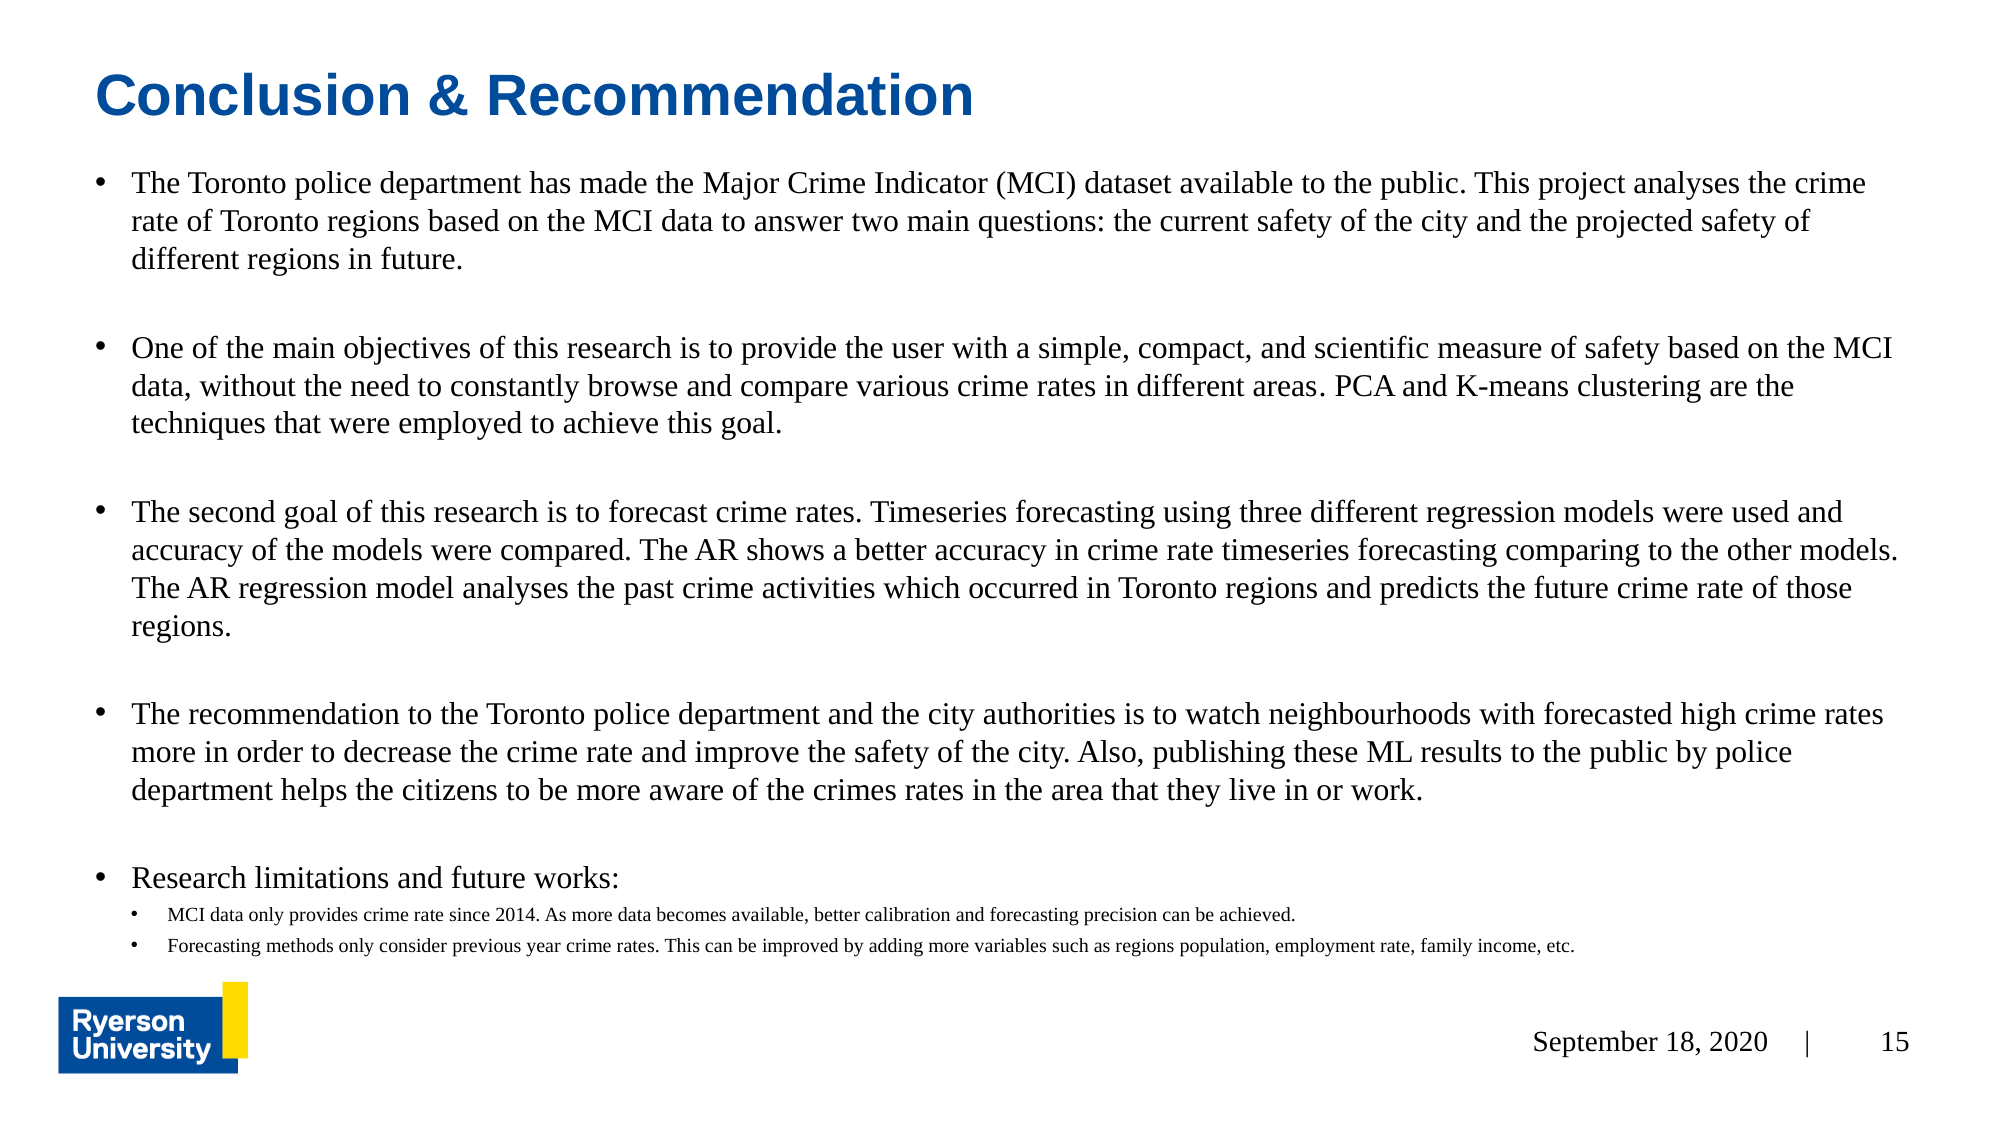

# Conclusion & Recommendation
The Toronto police department has made the Major Crime Indicator (MCI) dataset available to the public. This project analyses the crime rate of Toronto regions based on the MCI data to answer two main questions: the current safety of the city and the projected safety of different regions in future.

One of the main objectives of this research is to provide the user with a simple, compact, and scientific measure of safety based on the MCI data, without the need to constantly browse and compare various crime rates in different areas. PCA and K-means clustering are the techniques that were employed to achieve this goal.

The second goal of this research is to forecast crime rates. Timeseries forecasting using three different regression models were used and accuracy of the models were compared. The AR shows a better accuracy in crime rate timeseries forecasting comparing to the other models. The AR regression model analyses the past crime activities which occurred in Toronto regions and predicts the future crime rate of those regions.

The recommendation to the Toronto police department and the city authorities is to watch neighbourhoods with forecasted high crime rates more in order to decrease the crime rate and improve the safety of the city. Also, publishing these ML results to the public by police department helps the citizens to be more aware of the crimes rates in the area that they live in or work.

Research limitations and future works:
MCI data only provides crime rate since 2014. As more data becomes available, better calibration and forecasting precision can be achieved.
Forecasting methods only consider previous year crime rates. This can be improved by adding more variables such as regions population, employment rate, family income, etc.

15
September 18, 2020     |